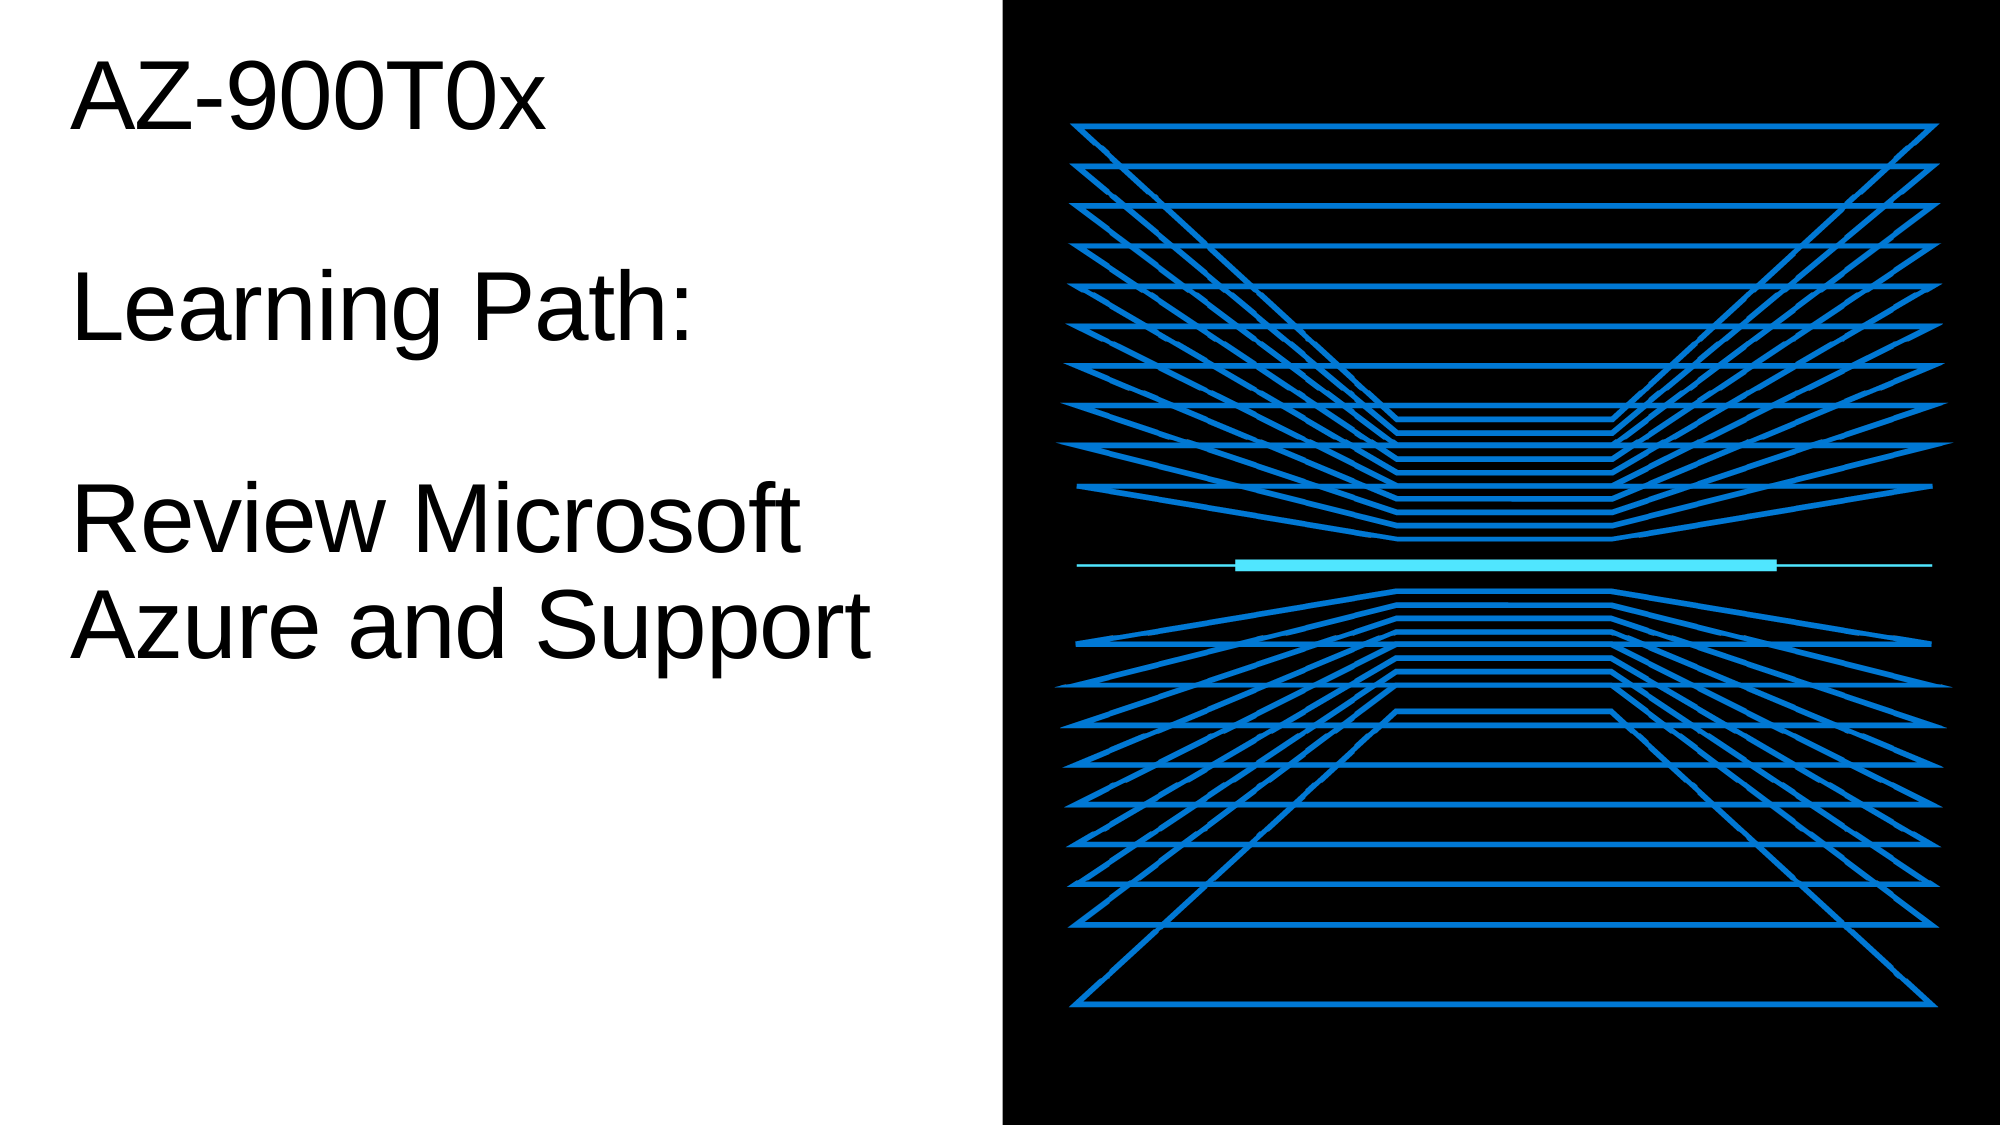

# AZ-900T0x Learning Path: Review Microsoft Azure and Support